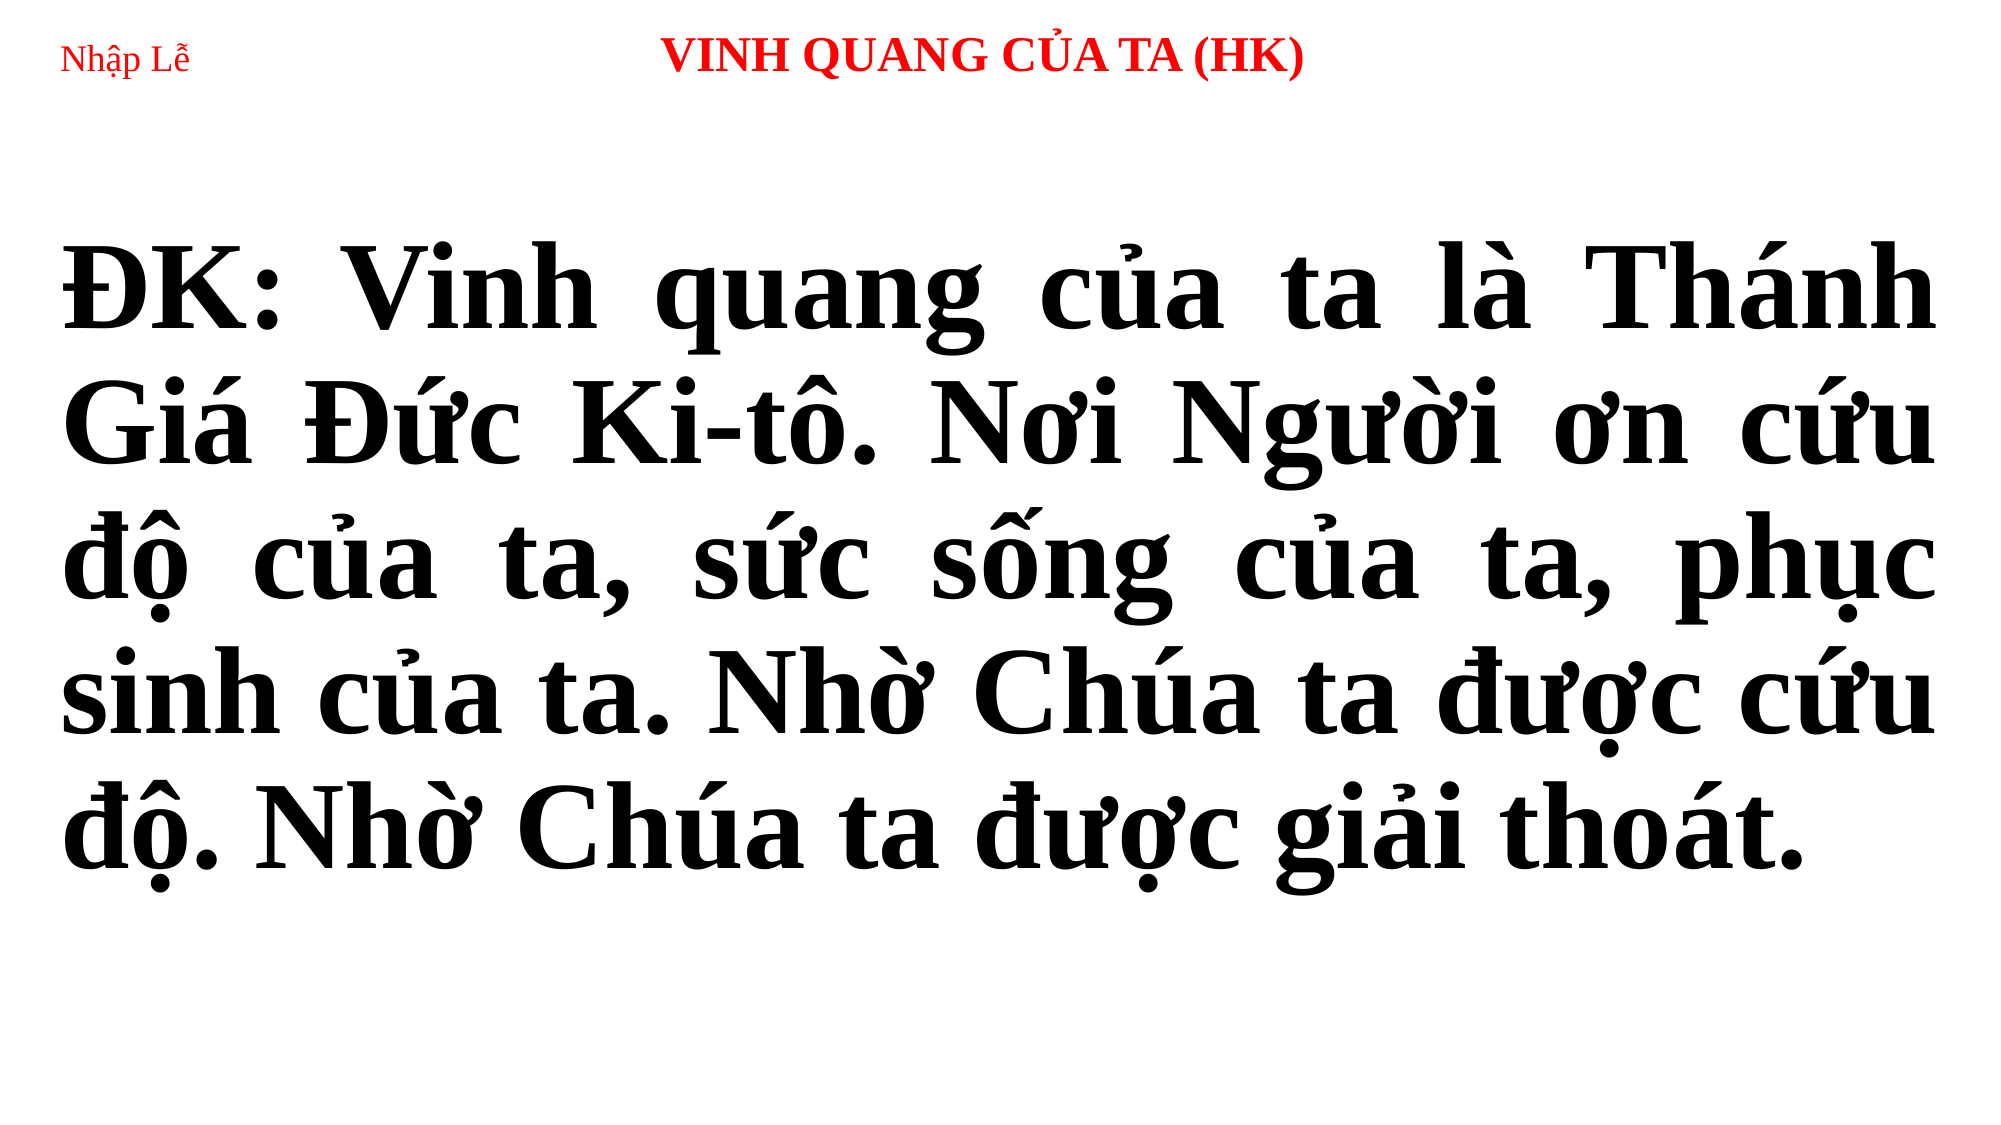

# Nhập Lễ                                 	      	VINH QUANG CỦA TA (HK)
ĐK: Vinh quang của ta là Thánh Giá Đức Ki-tô. Nơi Người ơn cứu độ của ta, sức sống của ta, phục sinh của ta. Nhờ Chúa ta được cứu độ. Nhờ Chúa ta được giải thoát.